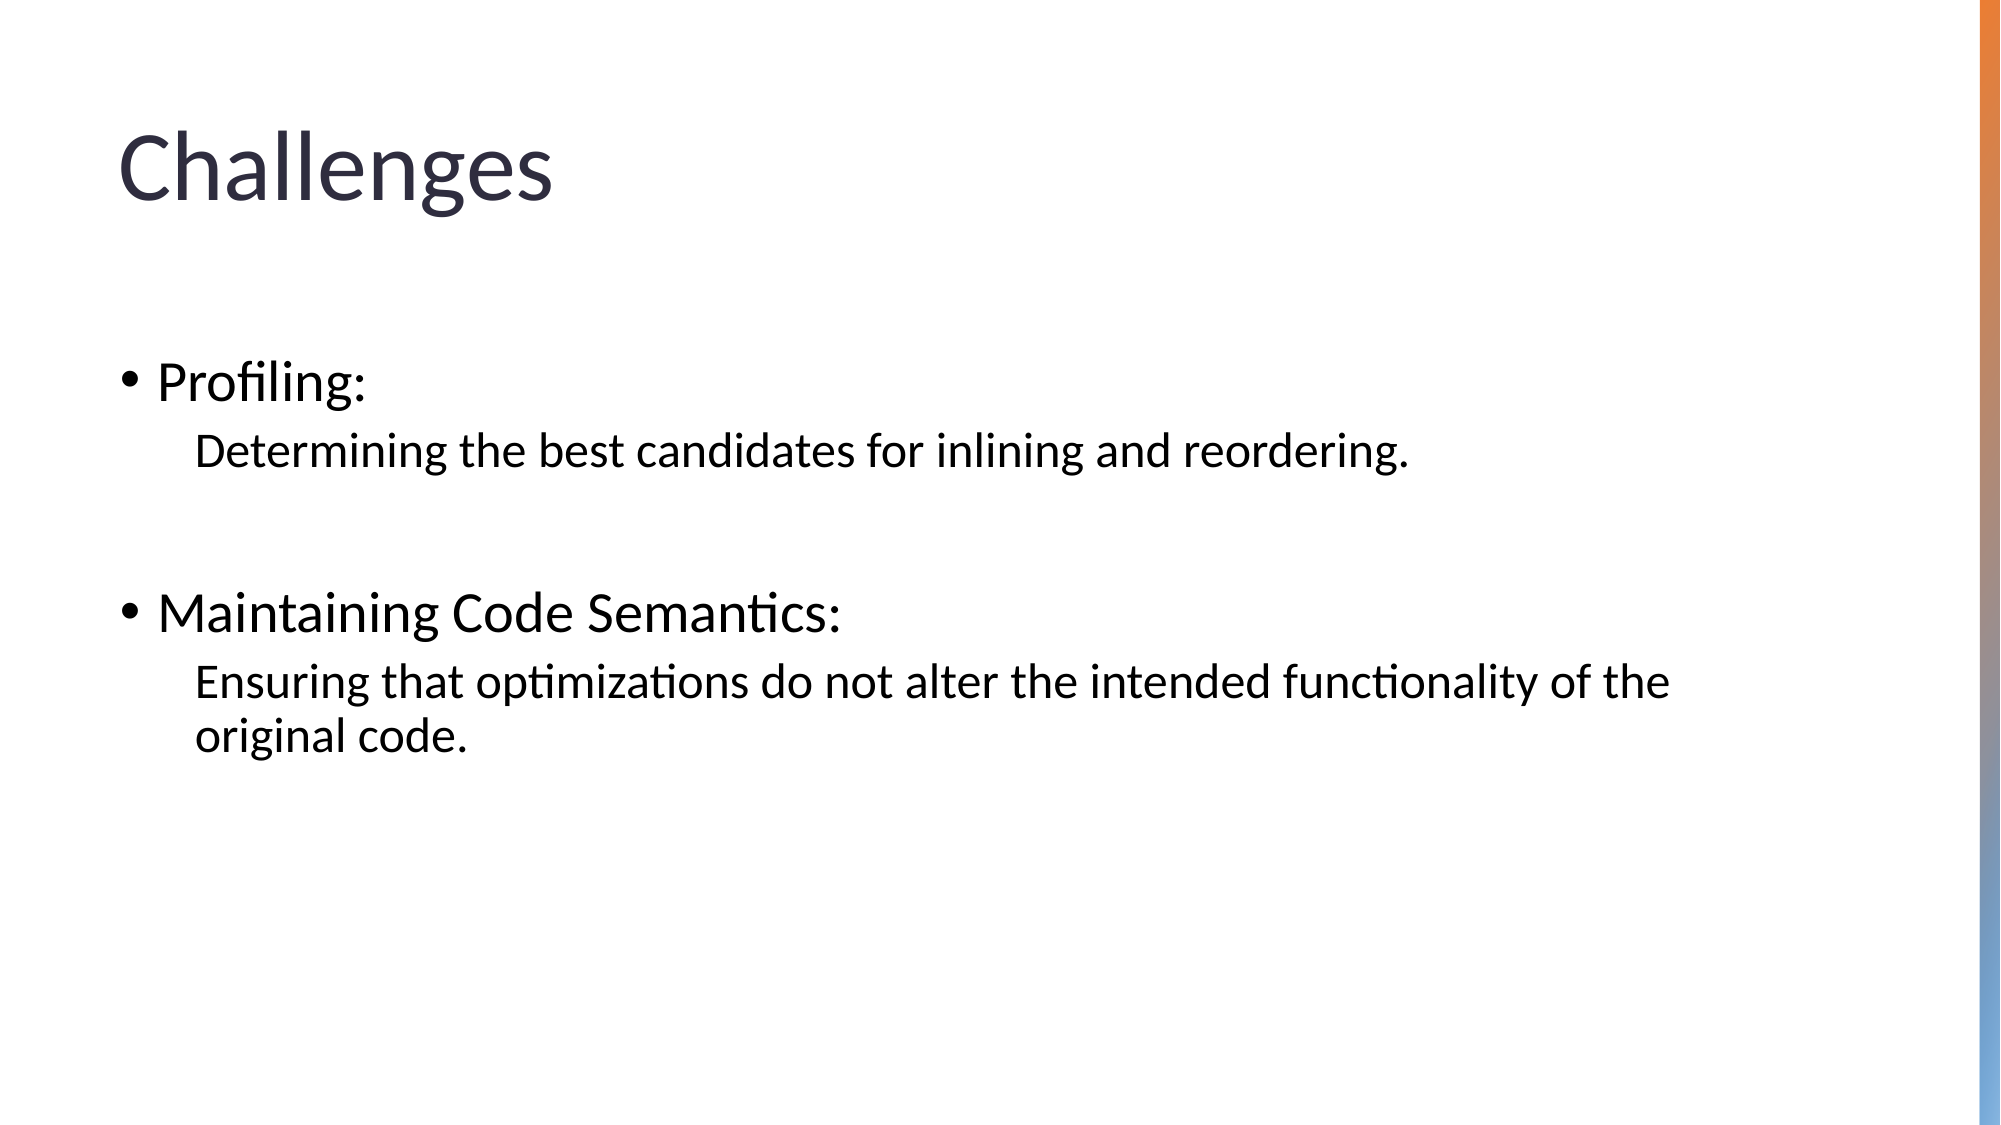

Challenges
Profiling:
Determining the best candidates for inlining and reordering.

Maintaining Code Semantics:
Ensuring that optimizations do not alter the intended functionality of the original code.